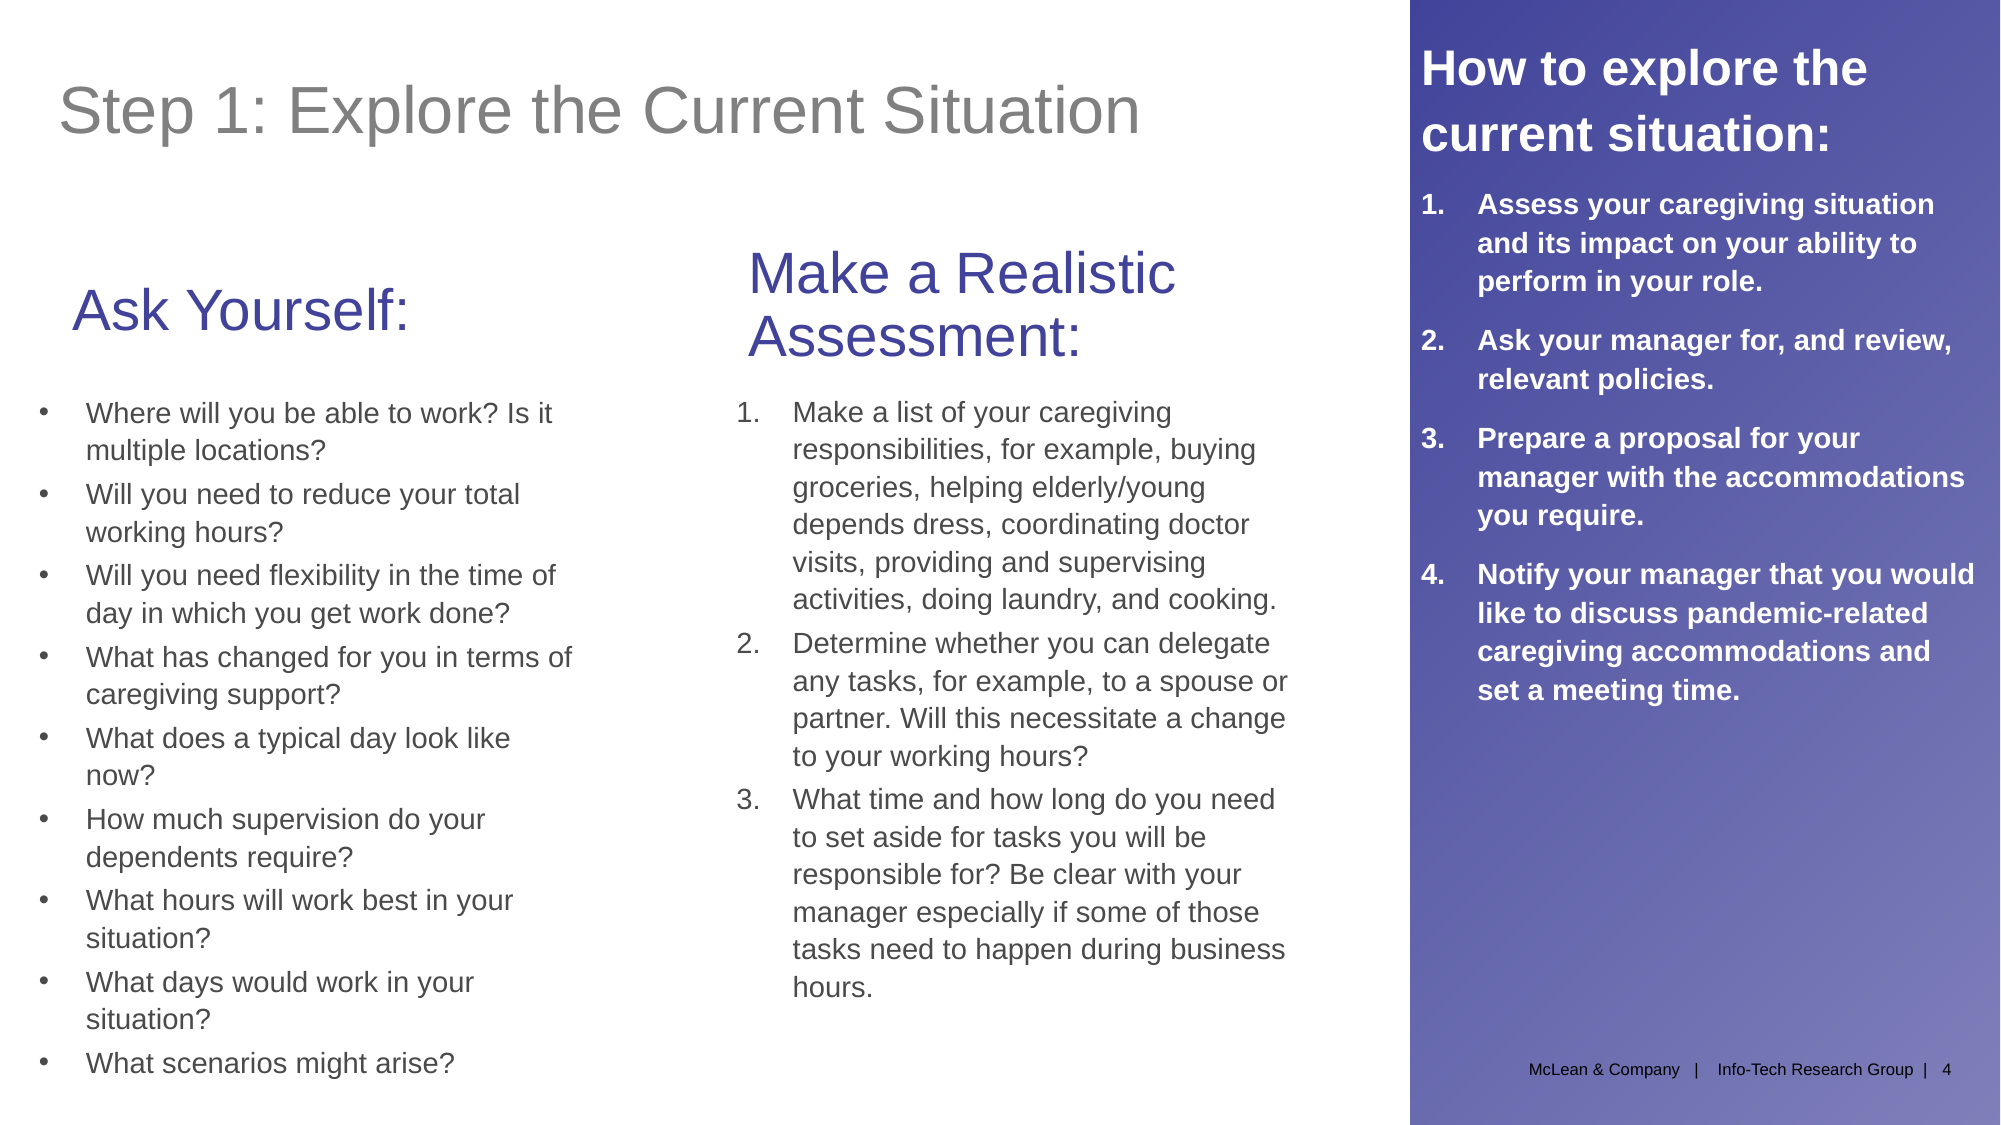

How to explore the current situation:
Assess your caregiving situation and its impact on your ability to perform in your role.
Ask your manager for, and review, relevant policies.
Prepare a proposal for your manager with the accommodations you require.
Notify your manager that you would like to discuss pandemic-related caregiving accommodations and set a meeting time.
# Step 1: Explore the Current Situation
Make a Realistic Assessment:
Ask Yourself:
Make a list of your caregiving responsibilities, for example, buying groceries, helping elderly/young depends dress, coordinating doctor visits, providing and supervising activities, doing laundry, and cooking.
Determine whether you can delegate any tasks, for example, to a spouse or partner. Will this necessitate a change to your working hours?
What time and how long do you need to set aside for tasks you will be responsible for? Be clear with your manager especially if some of those tasks need to happen during business hours.
Where will you be able to work? Is it multiple locations?
Will you need to reduce your total working hours?
Will you need flexibility in the time of day in which you get work done?
What has changed for you in terms of caregiving support?
What does a typical day look like now?
How much supervision do your dependents require?
What hours will work best in your situation?
What days would work in your situation?
What scenarios might arise?